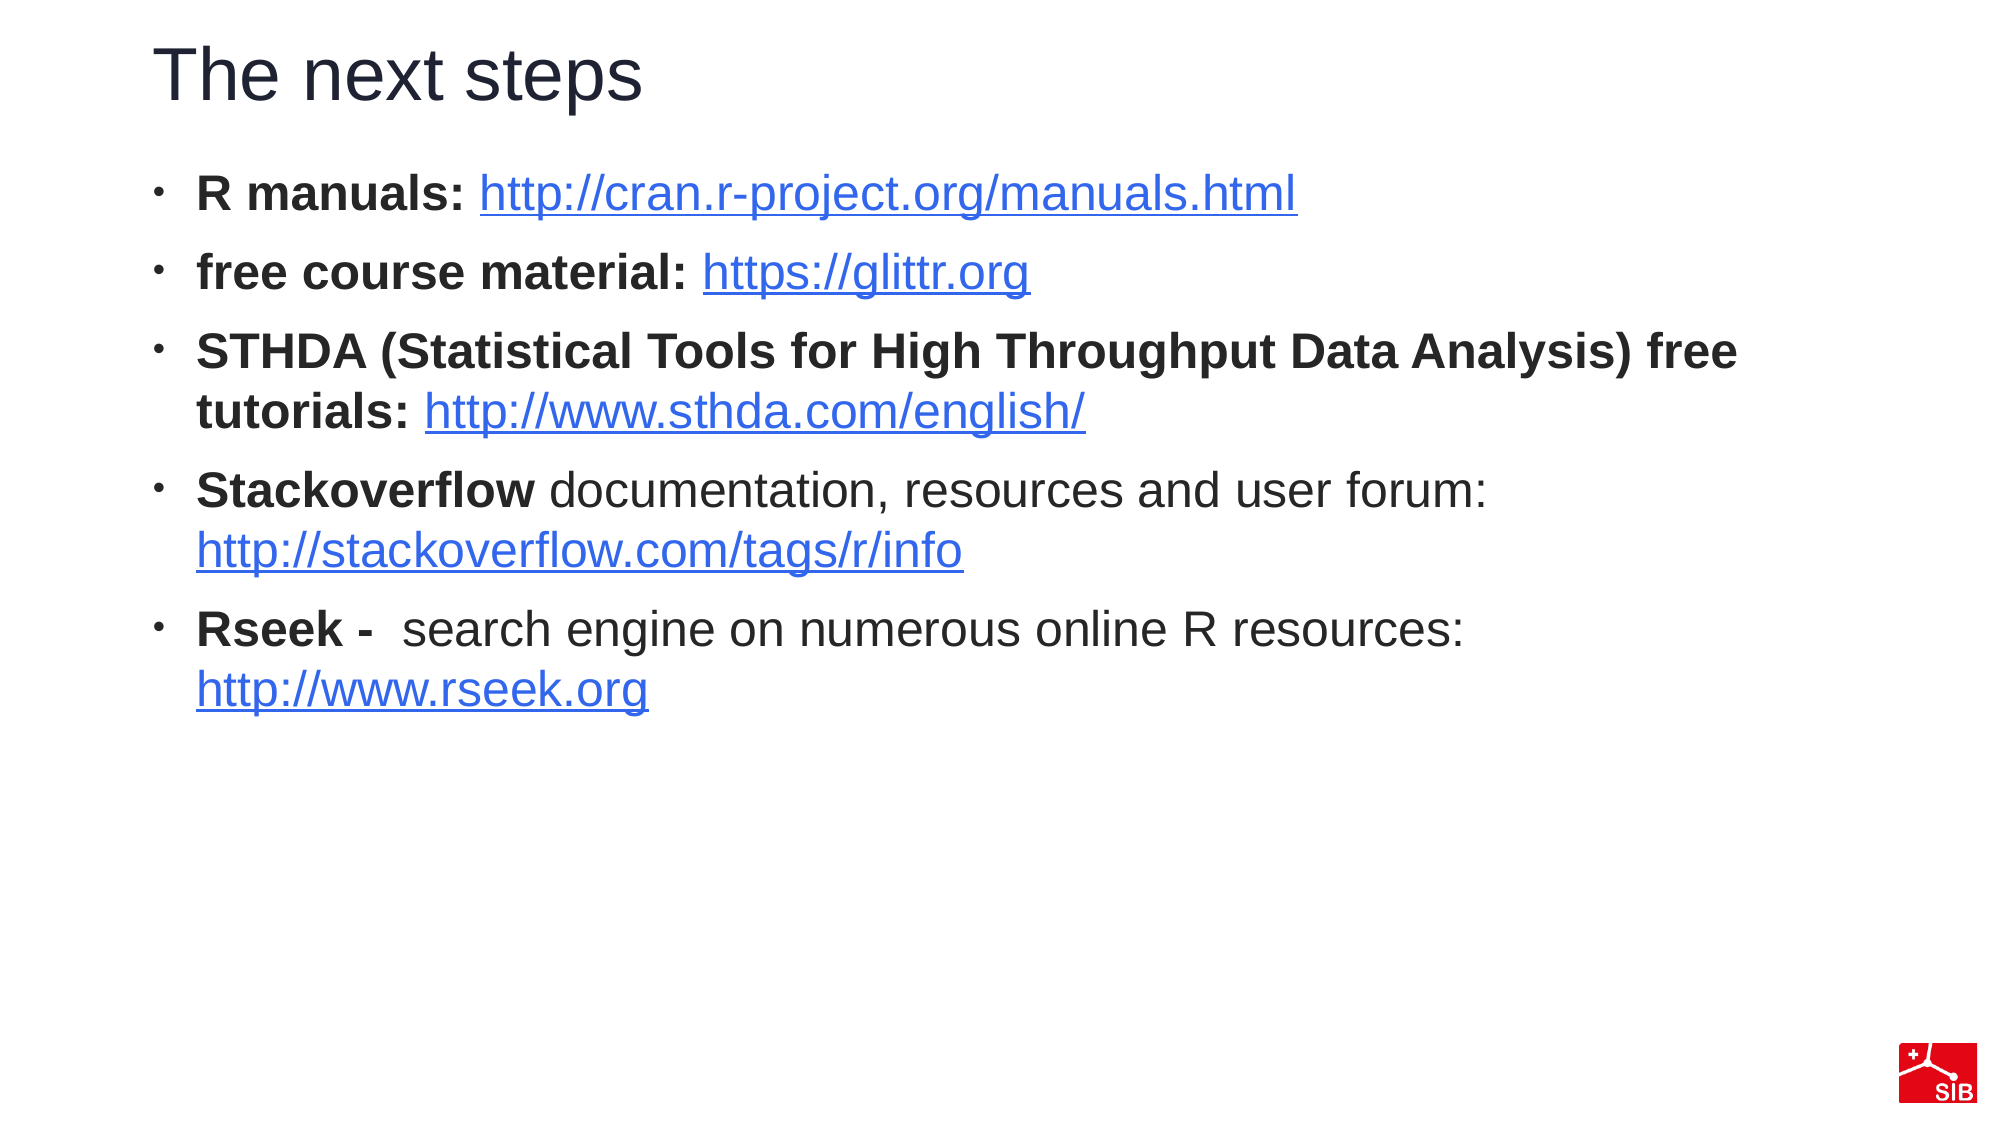

# The next steps
R manuals: http://cran.r-project.org/manuals.html
free course material: https://glittr.org
STHDA (Statistical Tools for High Throughput Data Analysis) free tutorials: http://www.sthda.com/english/
Stackoverflow documentation, resources and user forum: http://stackoverflow.com/tags/r/info
Rseek -  search engine on numerous online R resources: http://www.rseek.org